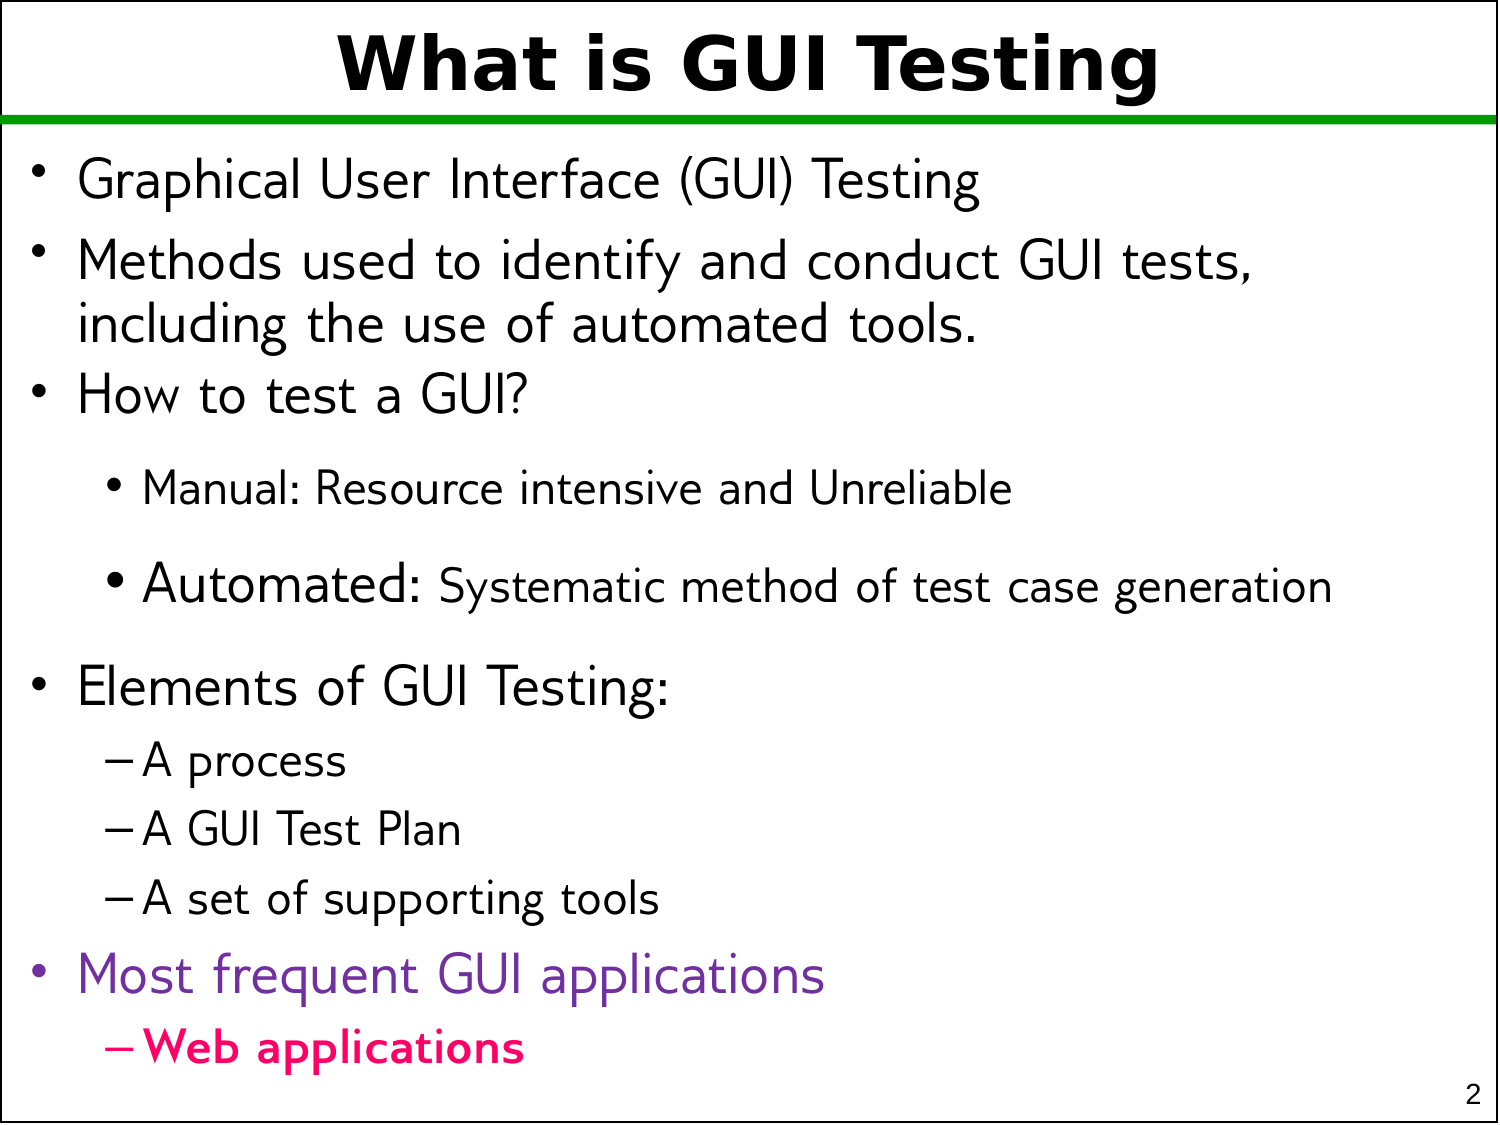

# What is GUI Testing
Graphical User Interface (GUI) Testing
Methods used to identify and conduct GUI tests, including the use of automated tools.
How to test a GUI?
Manual: Resource intensive and Unreliable
Automated: Systematic method of test case generation
Elements of GUI Testing:
A process
A GUI Test Plan
A set of supporting tools
Most frequent GUI applications
Web applications
2